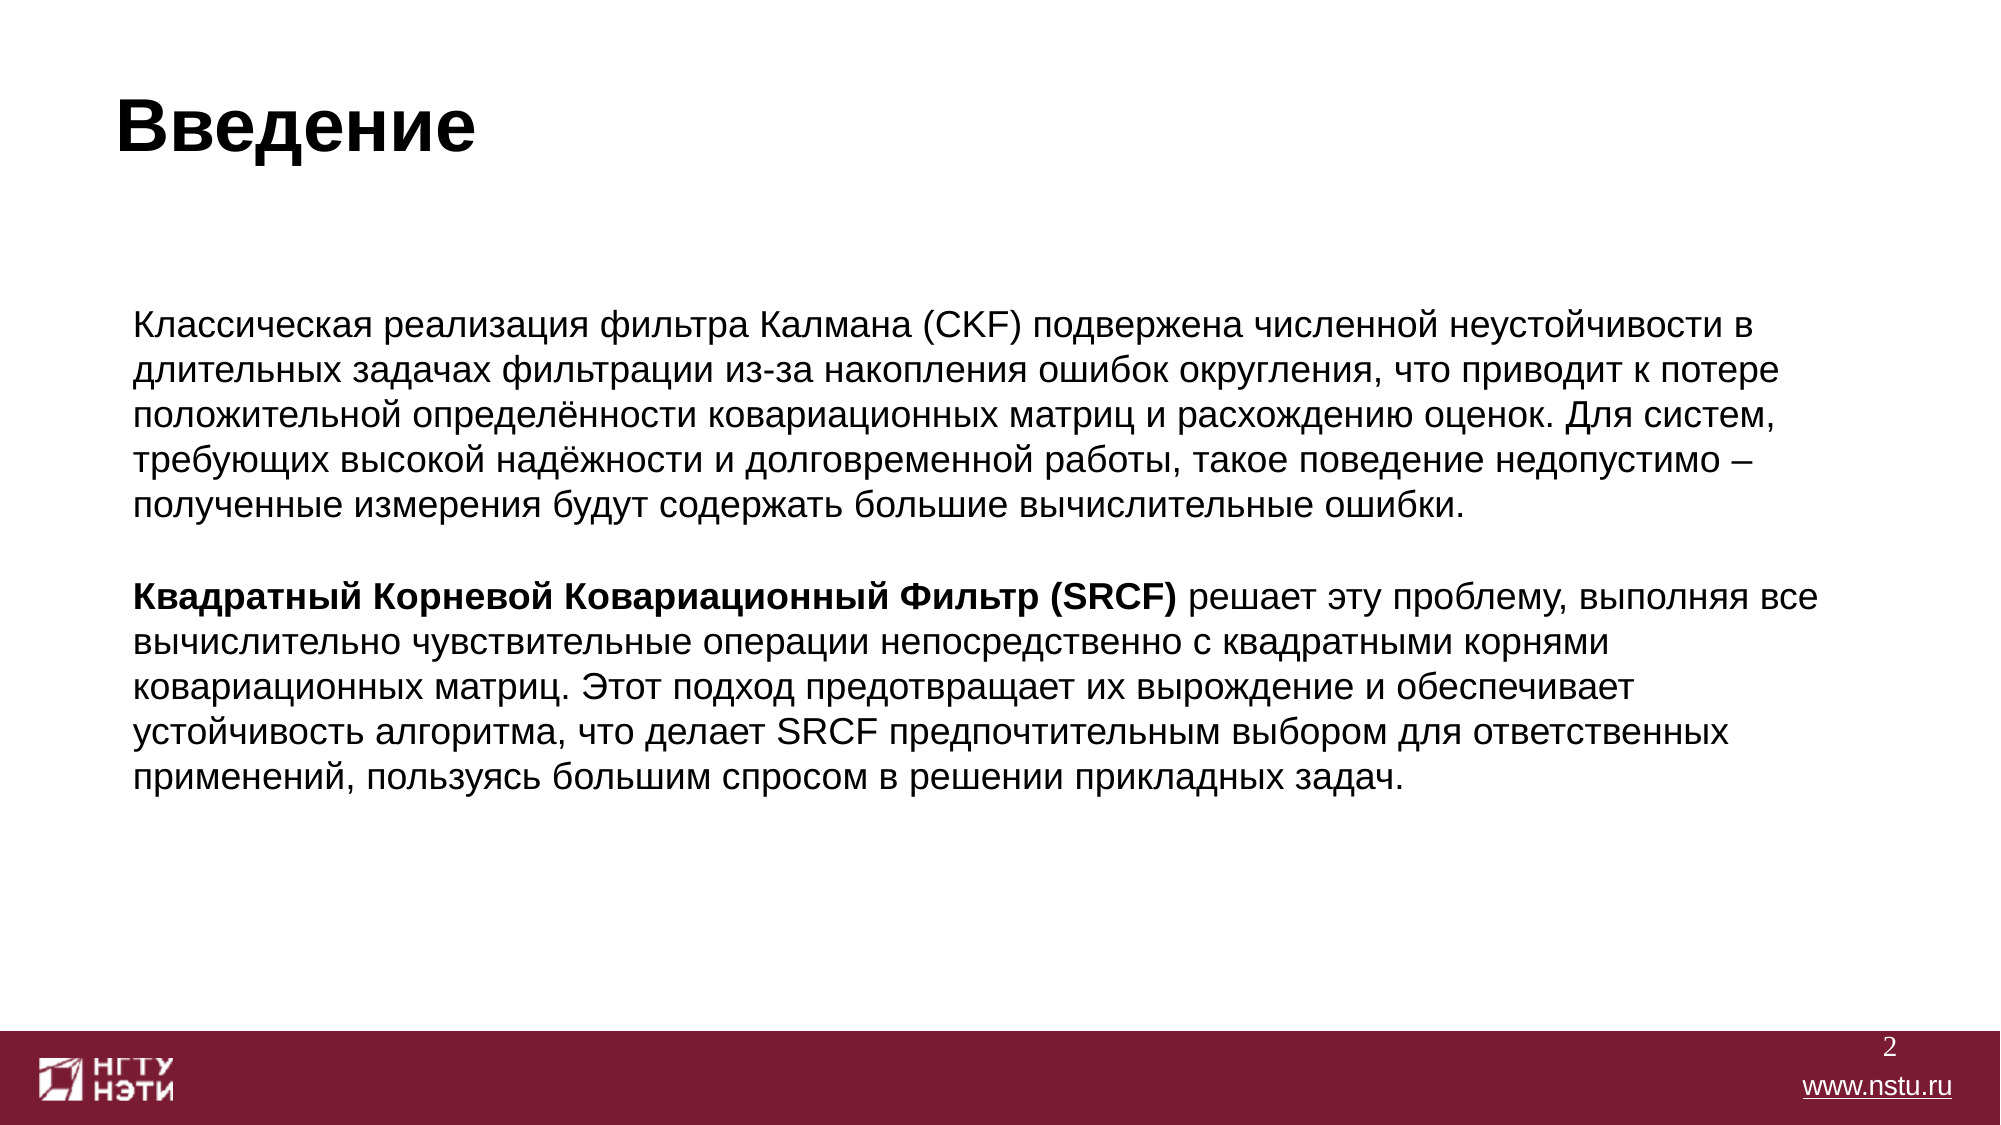

# Введение
Классическая реализация фильтра Калмана (CKF) подвержена численной неустойчивости в длительных задачах фильтрации из-за накопления ошибок округления, что приводит к потере положительной определённости ковариационных матриц и расхождению оценок. Для систем, требующих высокой надёжности и долговременной работы, такое поведение недопустимо – полученные измерения будут содержать большие вычислительные ошибки.
Квадратный Корневой Ковариационный Фильтр (SRCF) решает эту проблему, выполняя все вычислительно чувствительные операции непосредственно с квадратными корнями ковариационных матриц. Этот подход предотвращает их вырождение и обеспечивает устойчивость алгоритма, что делает SRCF предпочтительным выбором для ответственных применений, пользуясь большим спросом в решении прикладных задач.

2
www.nstu.ru